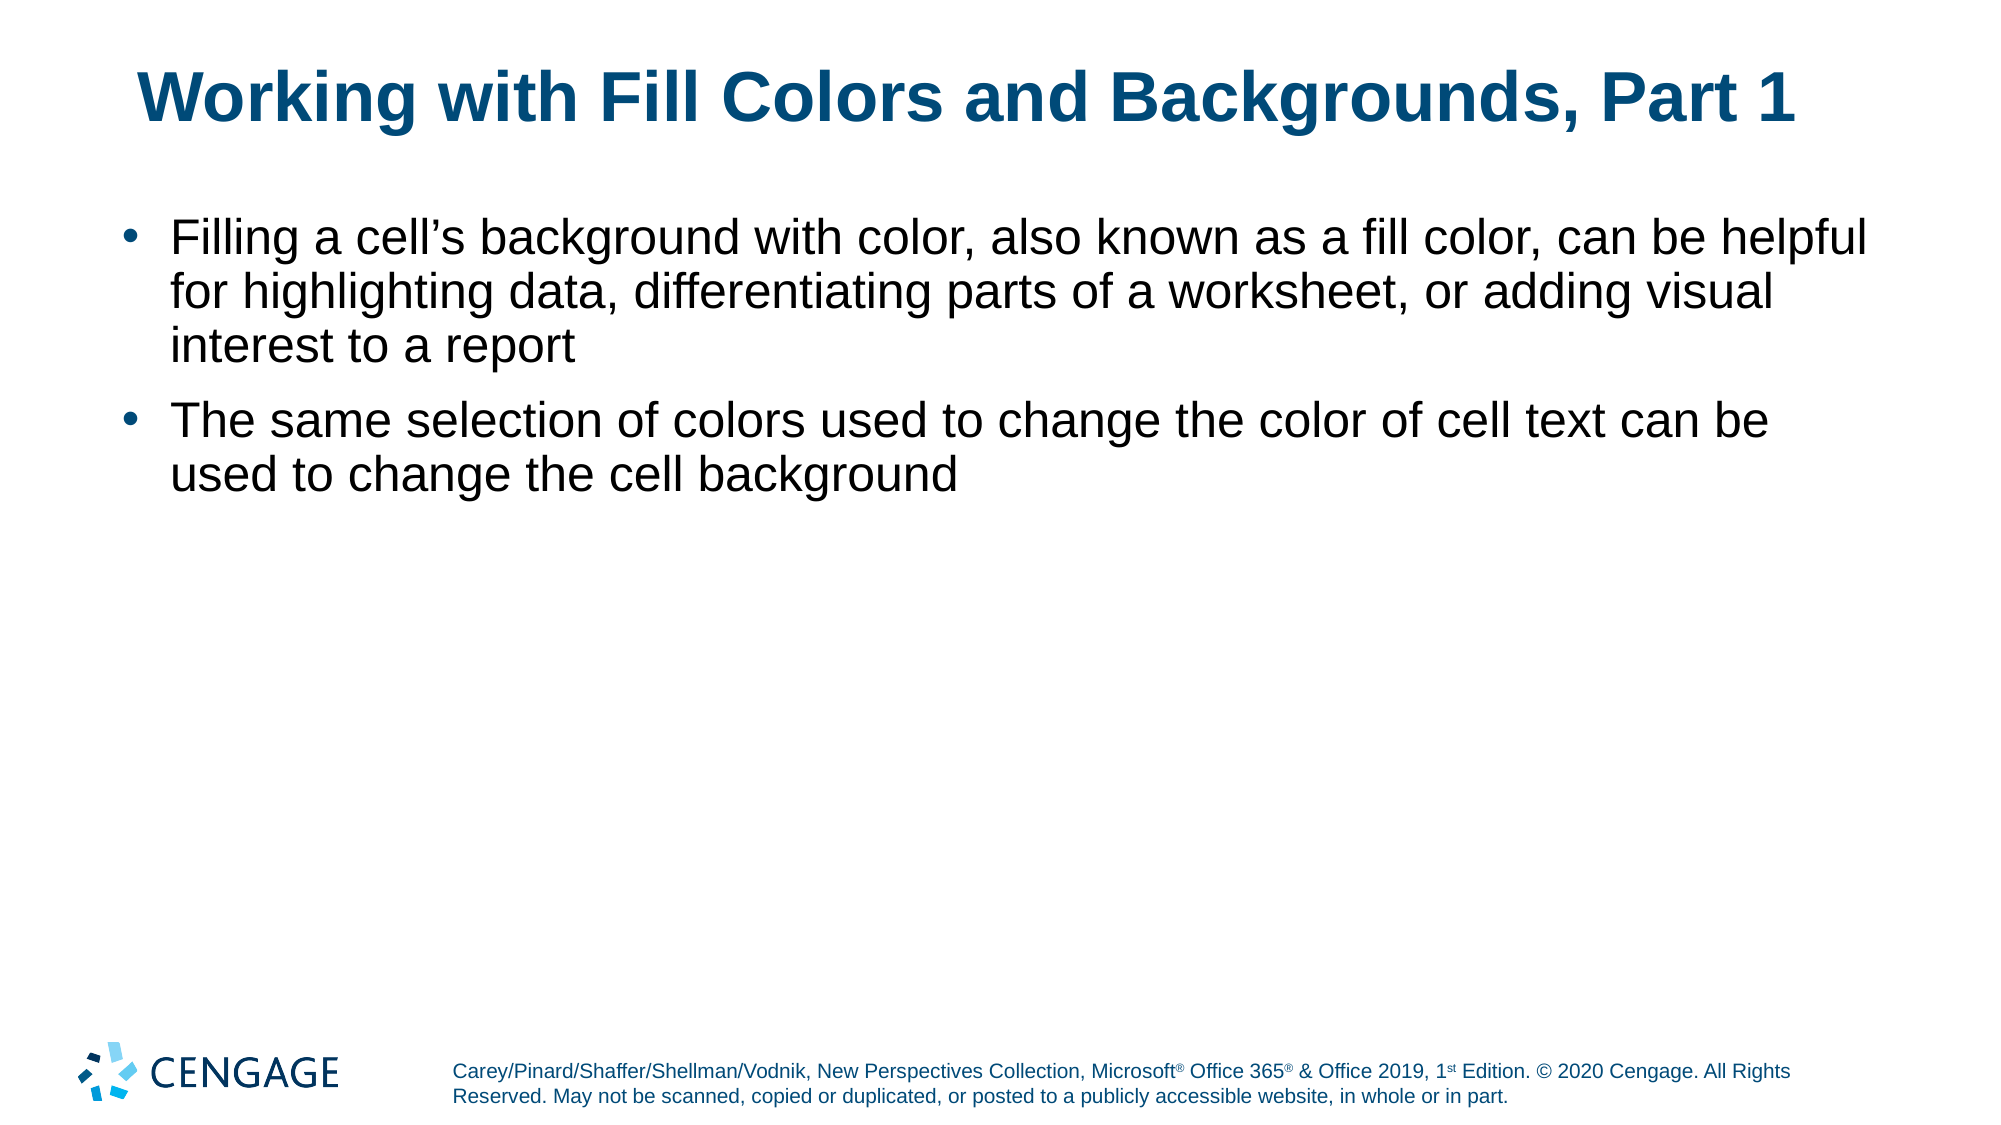

# Working with Fill Colors and Backgrounds, Part 1
Filling a cell’s background with color, also known as a fill color, can be helpful for highlighting data, differentiating parts of a worksheet, or adding visual interest to a report
The same selection of colors used to change the color of cell text can be used to change the cell background